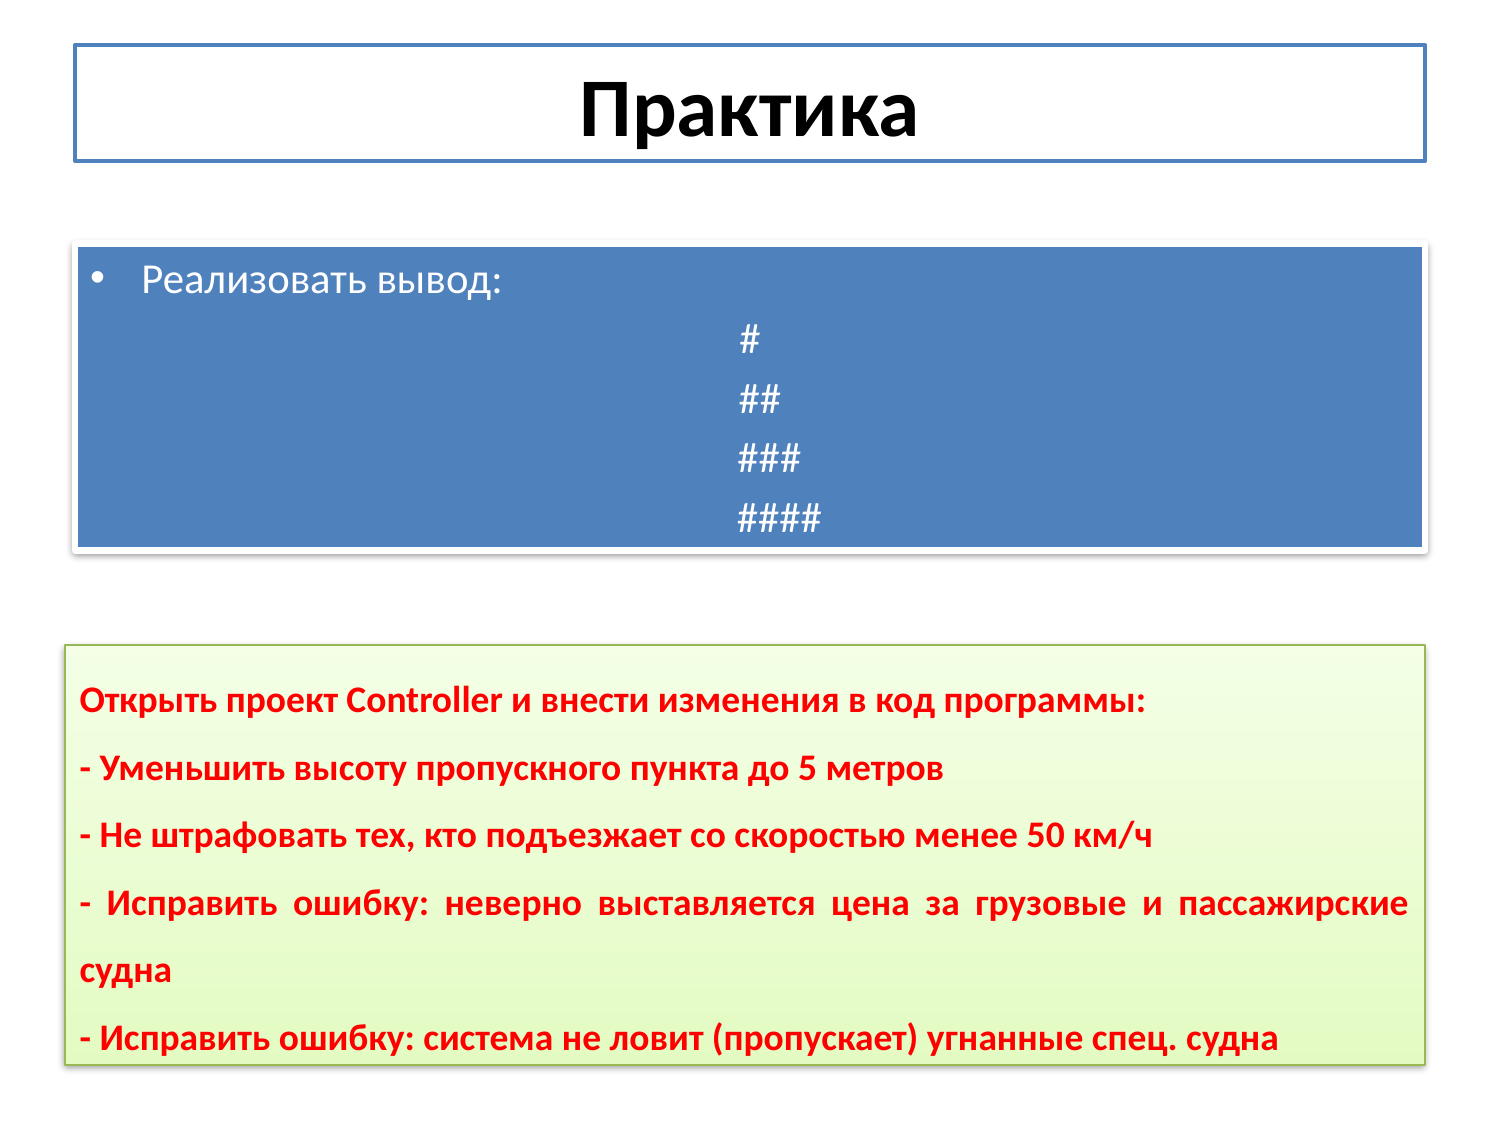

# Практика
Реализовать вывод:
#
  ##
    ###
      ####

Открыть проект Controller и внести изменения в код программы:
- Уменьшить высоту пропускного пункта до 5 метров
- Не штрафовать тех, кто подъезжает со скоростью менее 50 км/ч
- Исправить ошибку: неверно выставляется цена за грузовые и пассажирские судна
- Исправить ошибку: система не ловит (пропускает) угнанные спец. судна